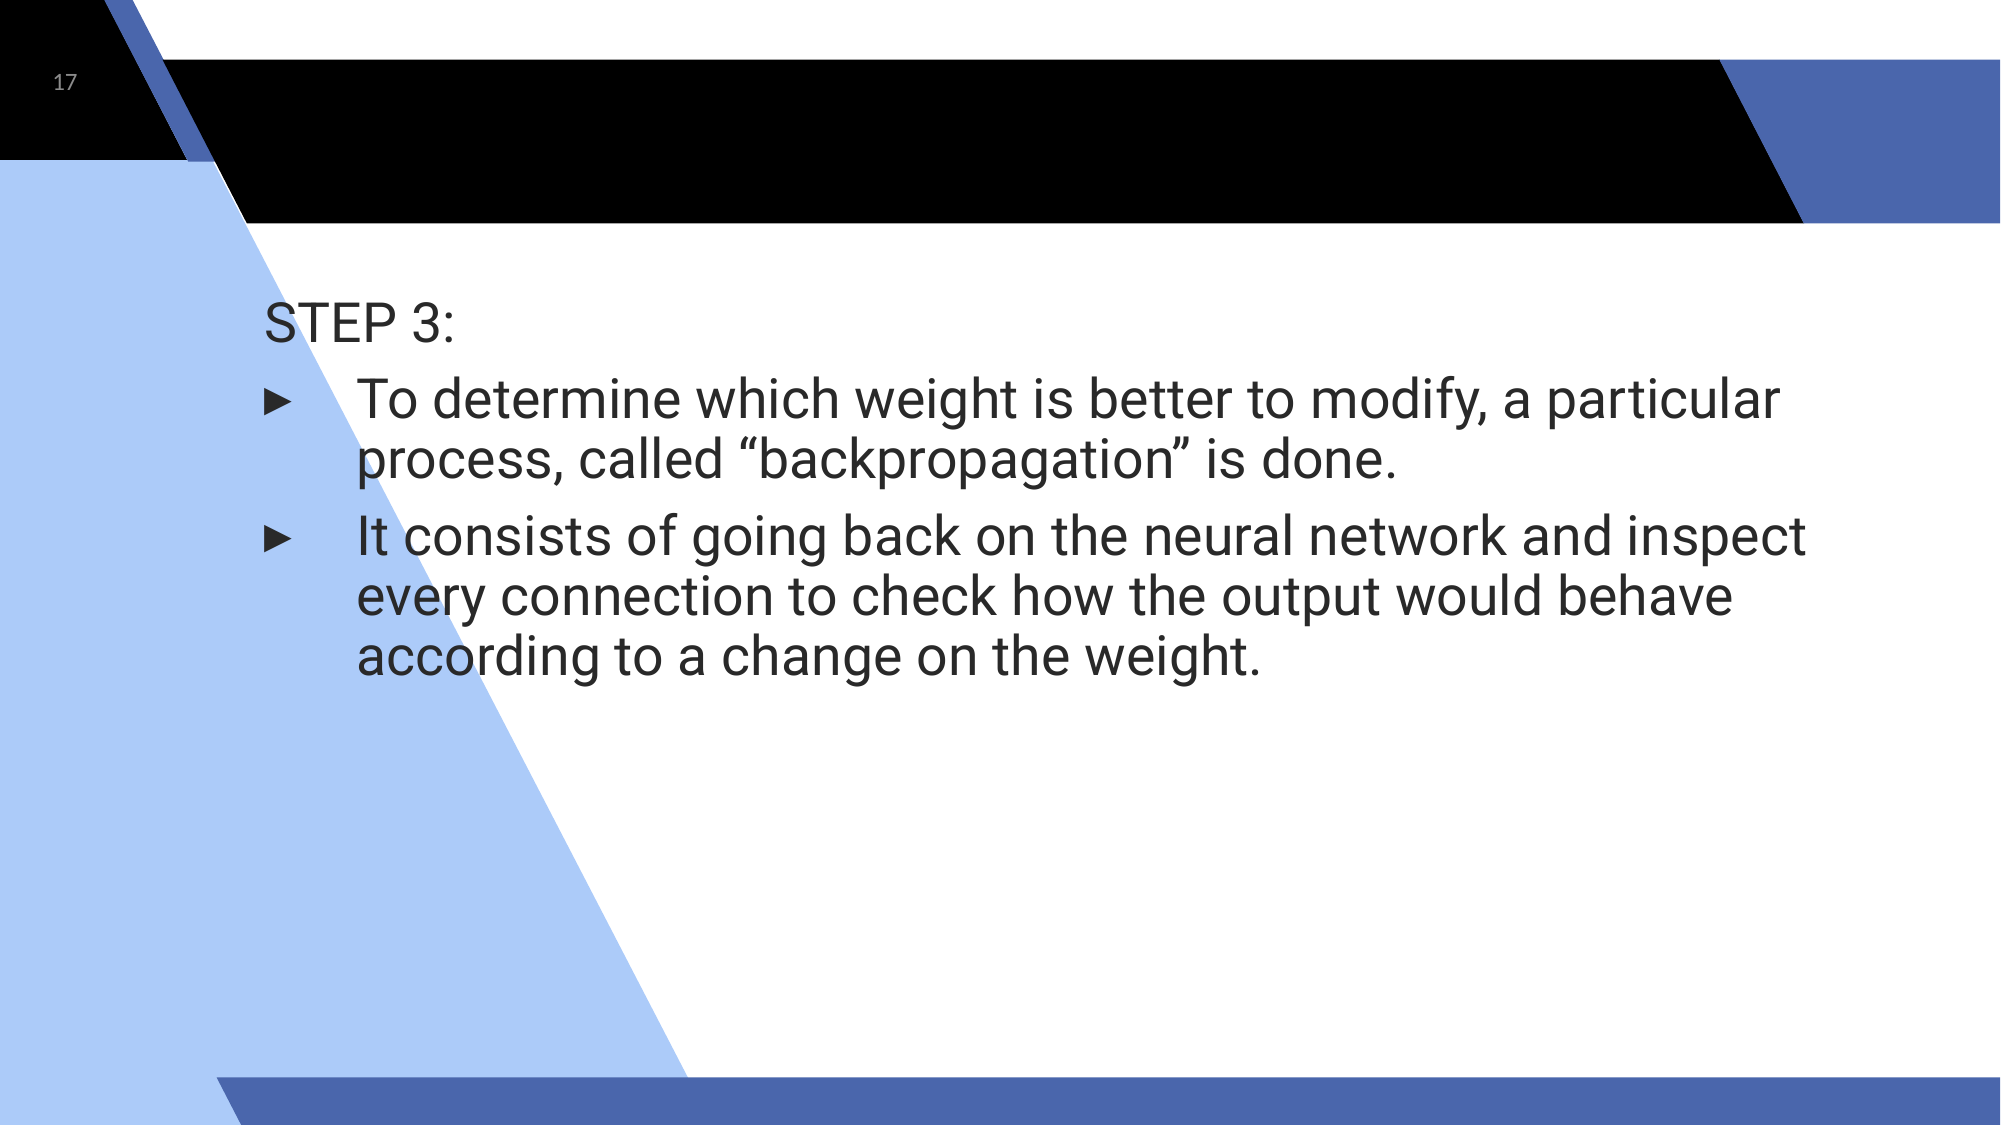

17
STEP 3:
To determine which weight is better to modify, a particular process, called “backpropagation” is done.
It consists of going back on the neural network and inspect every connection to check how the output would behave according to a change on the weight.